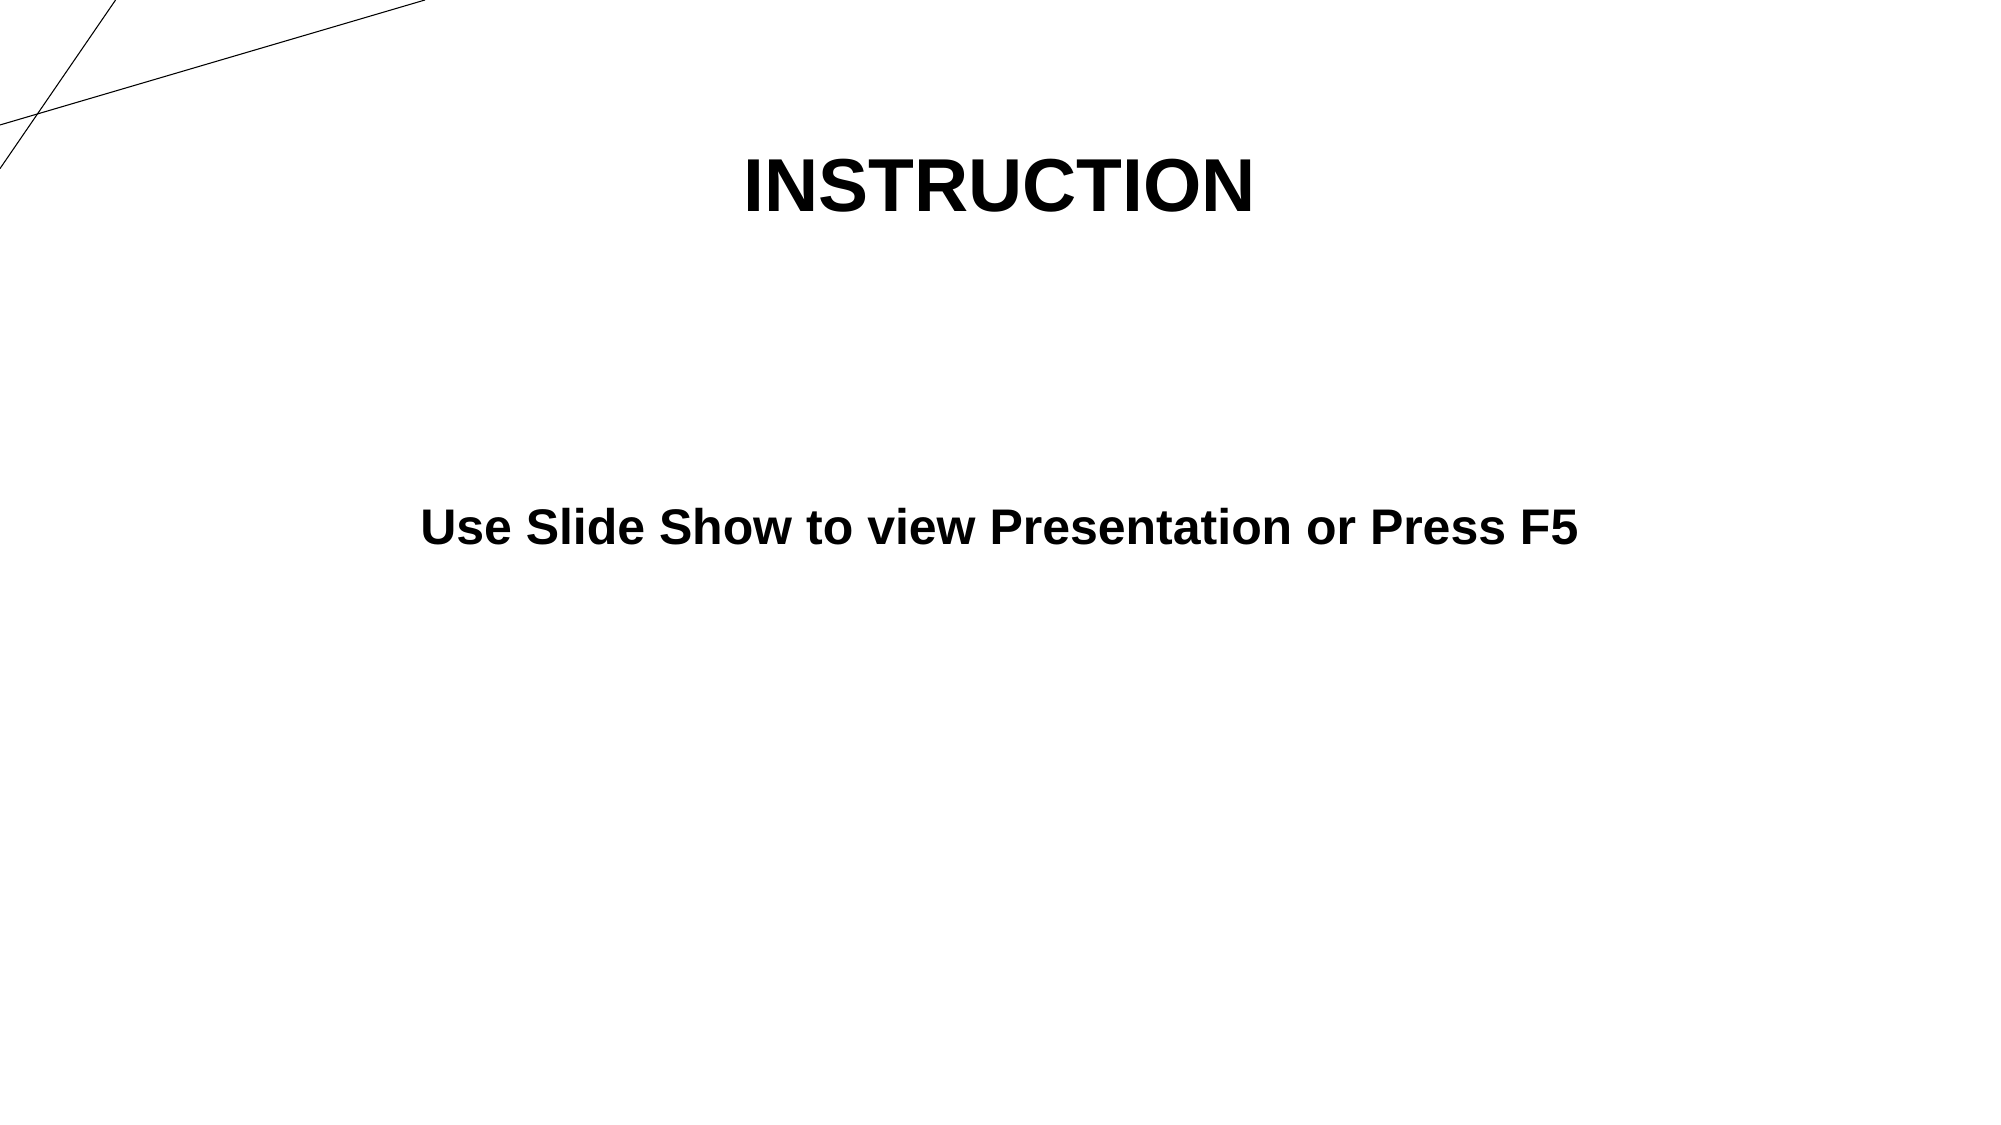

INSTRUCTION
Use Slide Show to view Presentation or Press F5